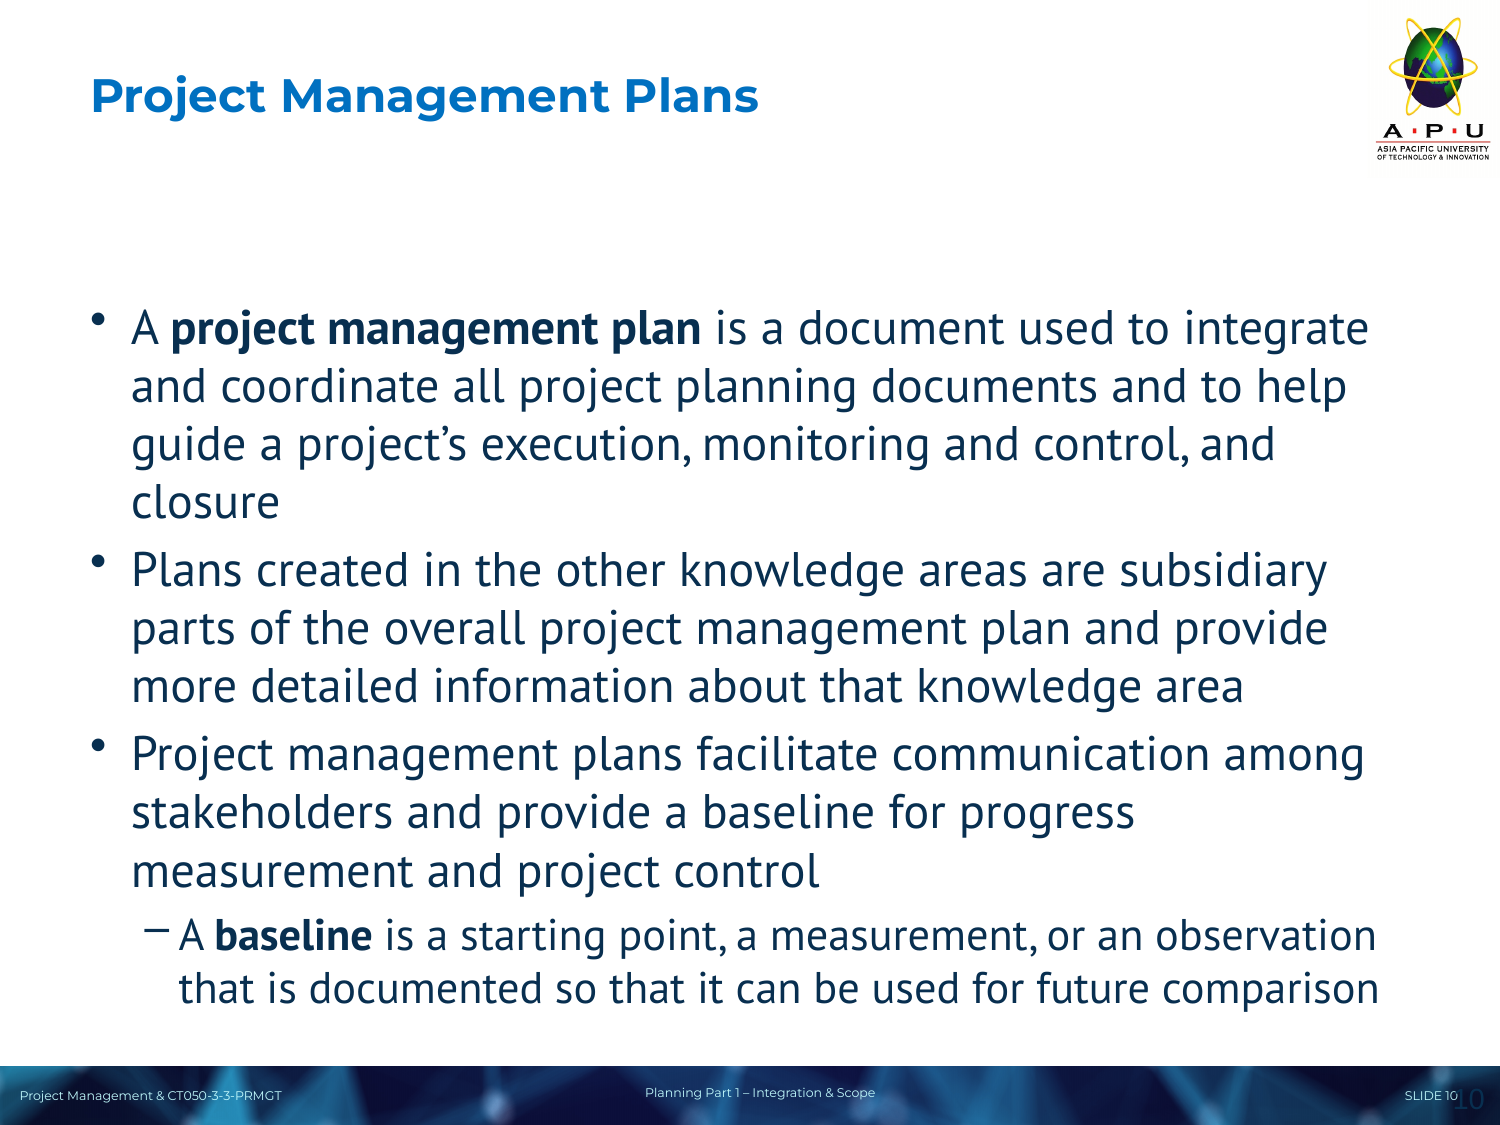

# Project Management Plans
A project management plan is a document used to integrate and coordinate all project planning documents and to help guide a project’s execution, monitoring and control, and closure
Plans created in the other knowledge areas are subsidiary parts of the overall project management plan and provide more detailed information about that knowledge area
Project management plans facilitate communication among stakeholders and provide a baseline for progress measurement and project control
A baseline is a starting point, a measurement, or an observation that is documented so that it can be used for future comparison
10